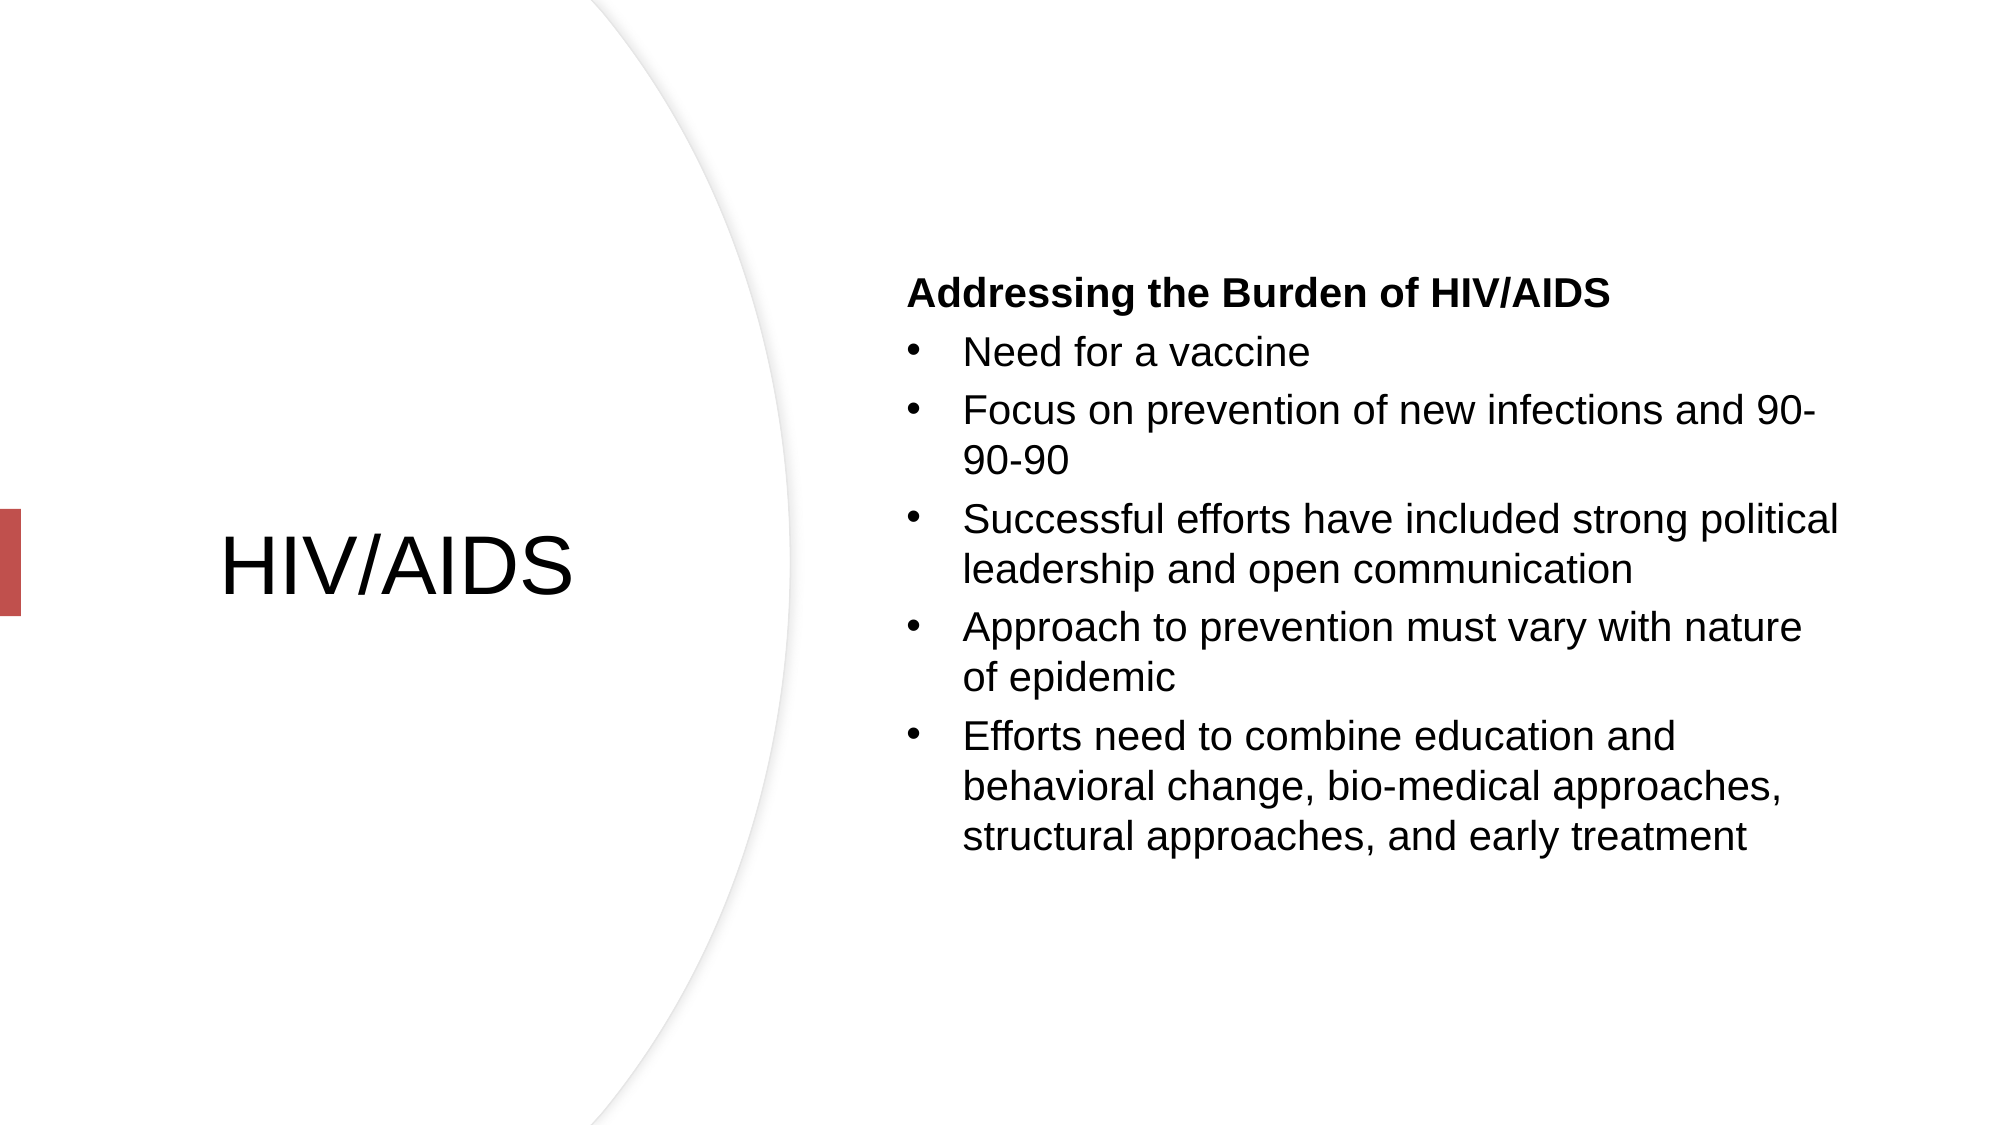

Addressing the Burden of HIV/AIDS
Need for a vaccine
Focus on prevention of new infections and 90-90-90
Successful efforts have included strong political leadership and open communication
Approach to prevention must vary with nature of epidemic
Efforts need to combine education and behavioral change, bio-medical approaches, structural approaches, and early treatment
# HIV/AIDS